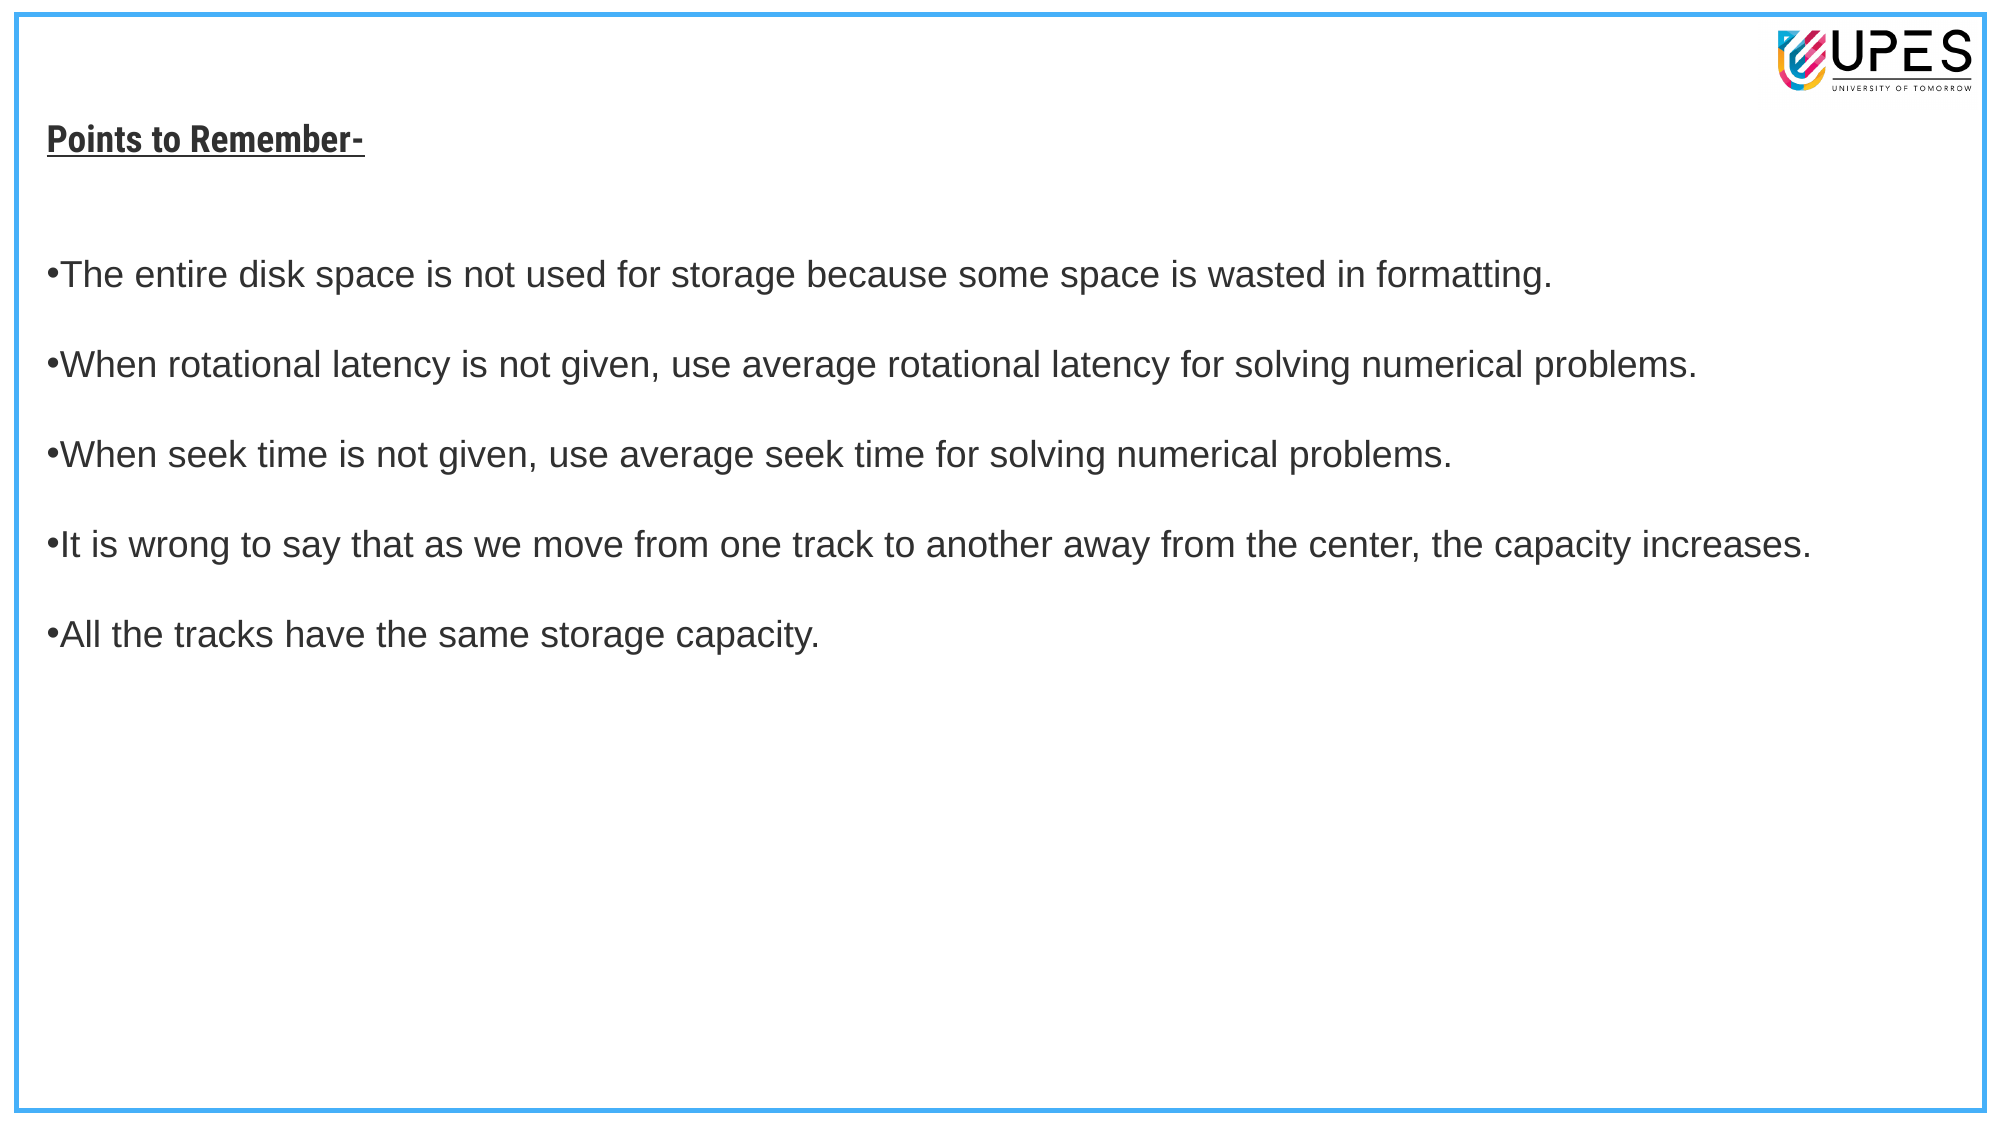

Points to Remember-

The entire disk space is not used for storage because some space is wasted in formatting.
When rotational latency is not given, use average rotational latency for solving numerical problems.
When seek time is not given, use average seek time for solving numerical problems.
It is wrong to say that as we move from one track to another away from the center, the capacity increases.
All the tracks have the same storage capacity.